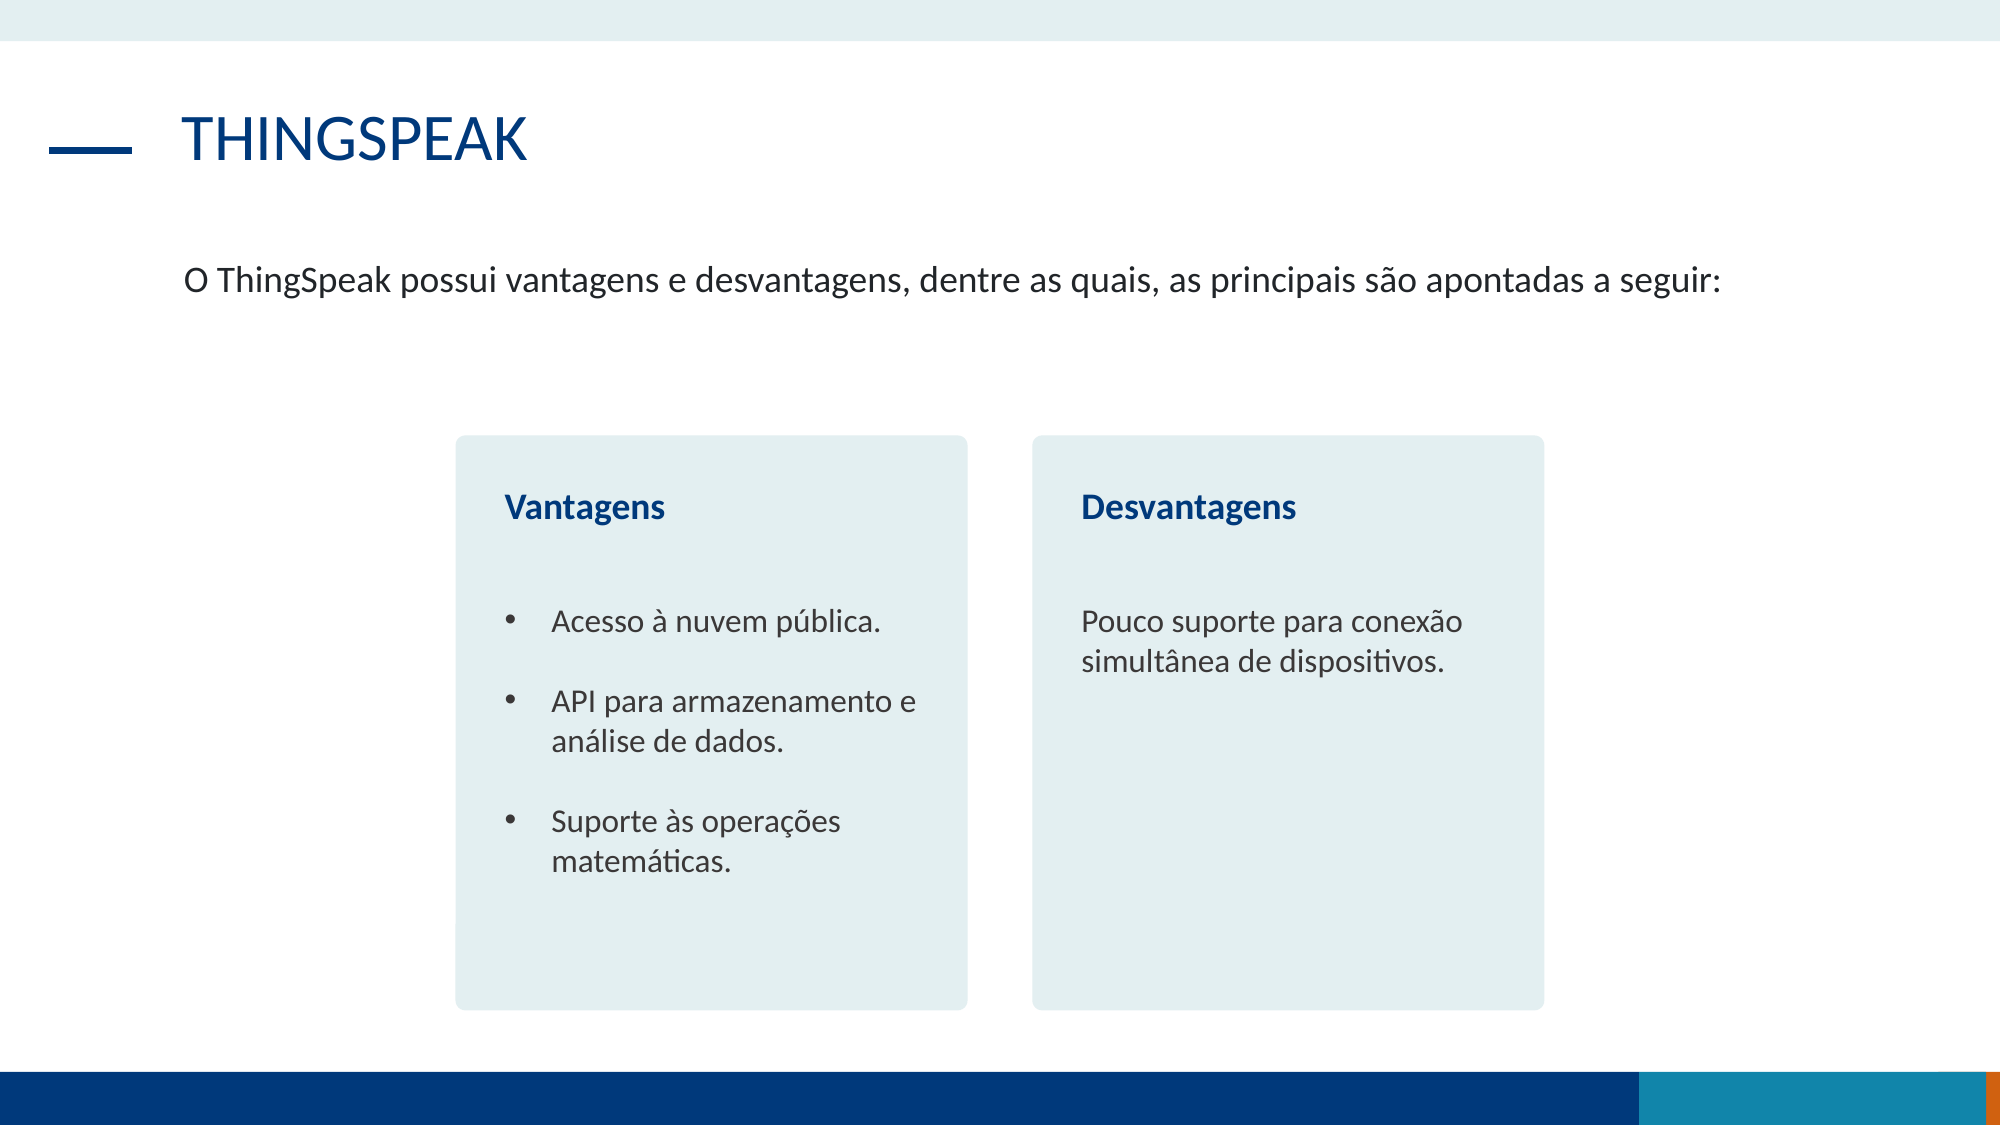

THINGSPEAK
O ThingSpeak possui vantagens e desvantagens, dentre as quais, as principais são apontadas a seguir:

Vantagens
Acesso à nuvem pública.

API para armazenamento e análise de dados.

Suporte às operações matemáticas.

Desvantagens
Pouco suporte para conexão simultânea de dispositivos.